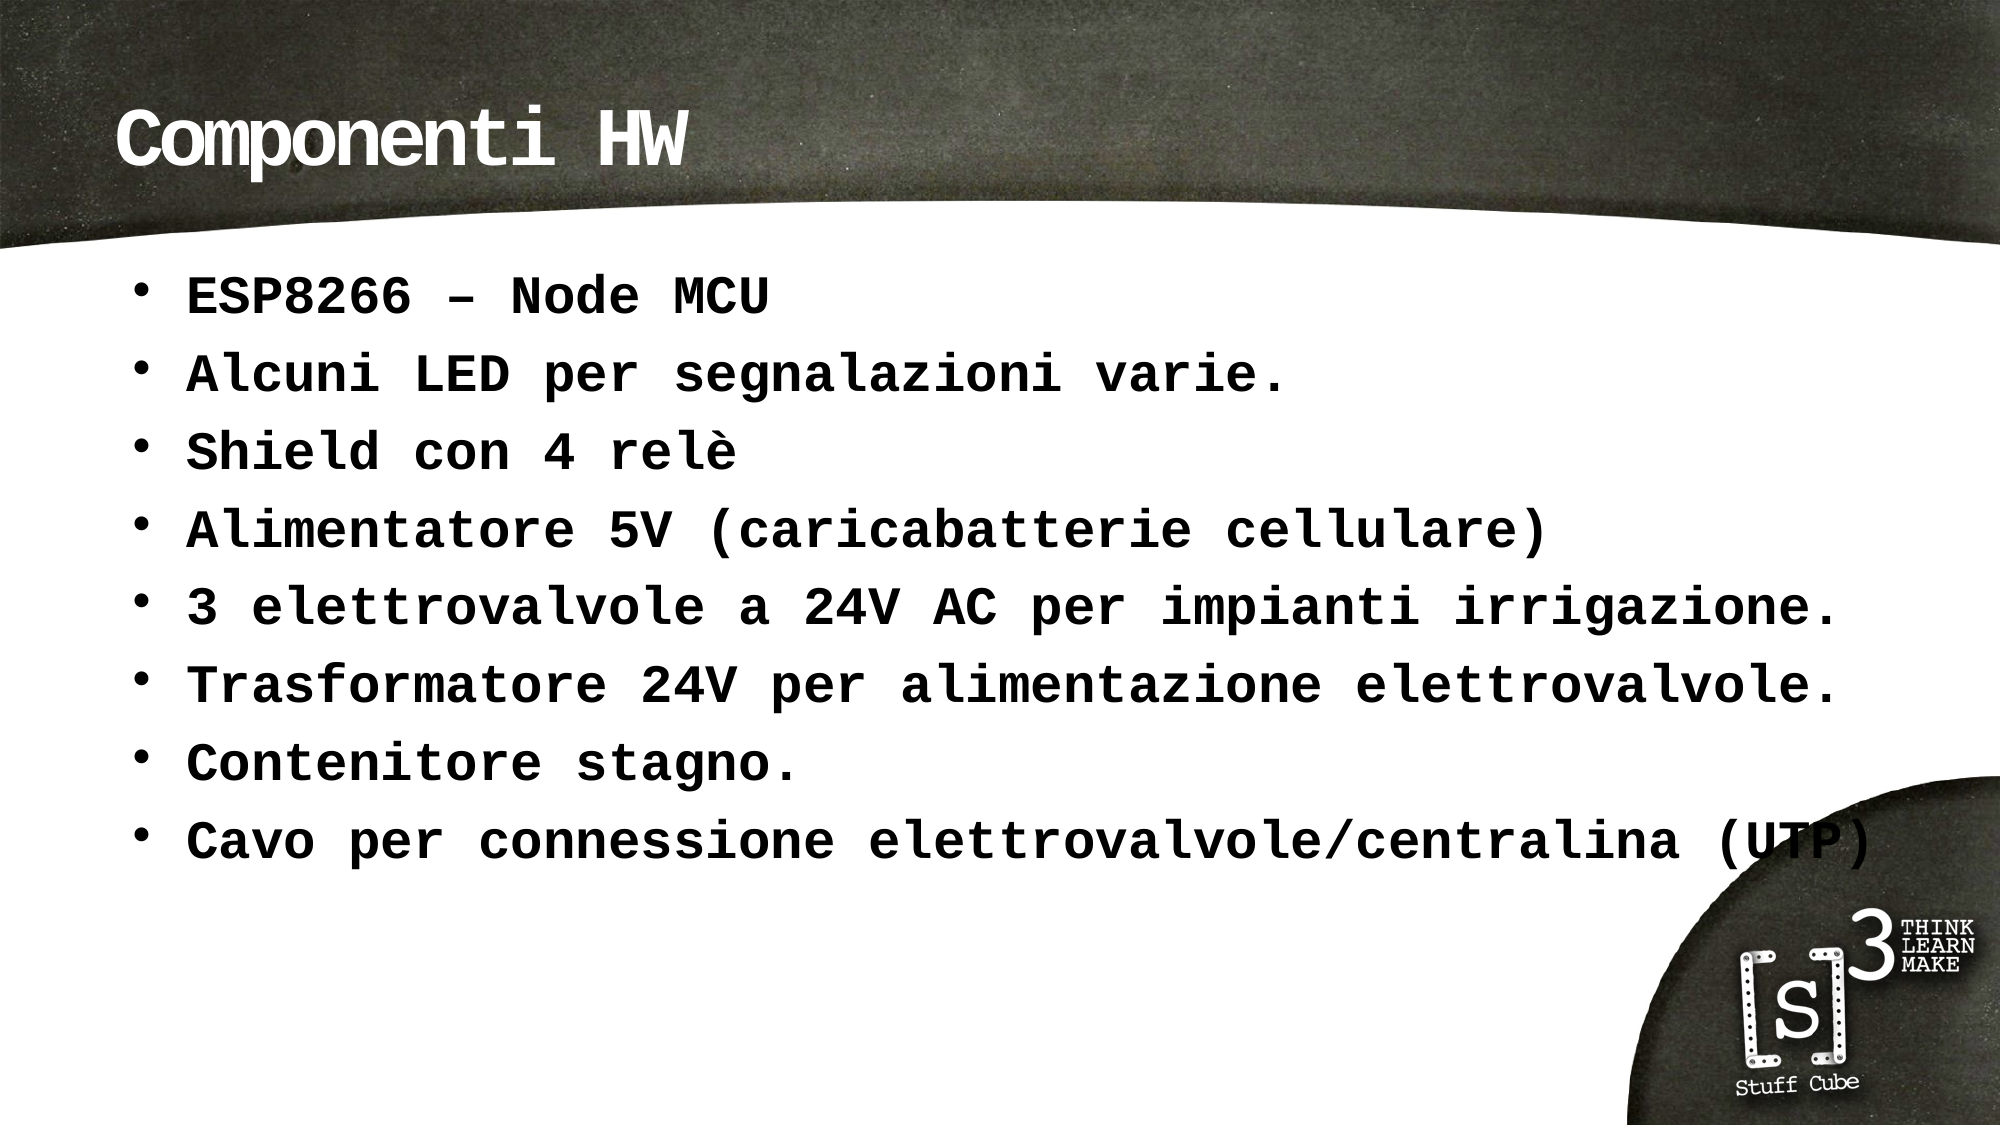

# Componenti HW
ESP8266 – Node MCU
Alcuni LED per segnalazioni varie.
Shield con 4 relè
Alimentatore 5V (caricabatterie cellulare)
3 elettrovalvole a 24V AC per impianti irrigazione.
Trasformatore 24V per alimentazione elettrovalvole.
Contenitore stagno.
Cavo per connessione elettrovalvole/centralina (UTP)